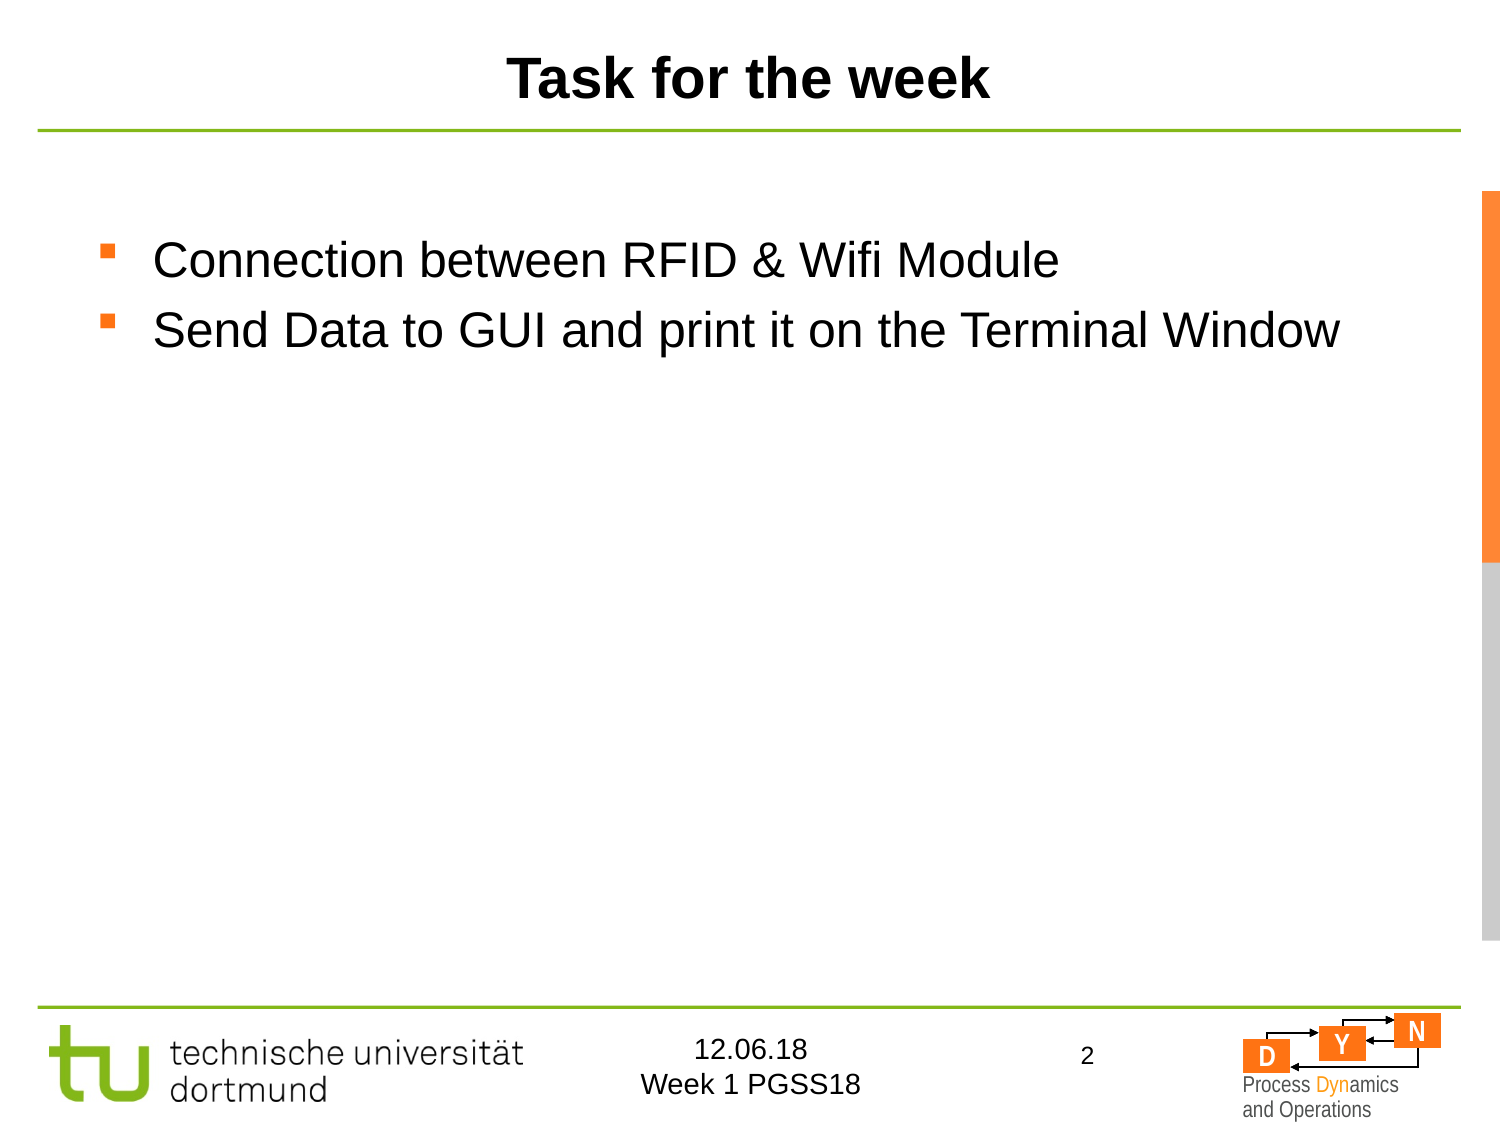

# Task for the week
Connection between RFID & Wifi Module
Send Data to GUI and print it on the Terminal Window
2